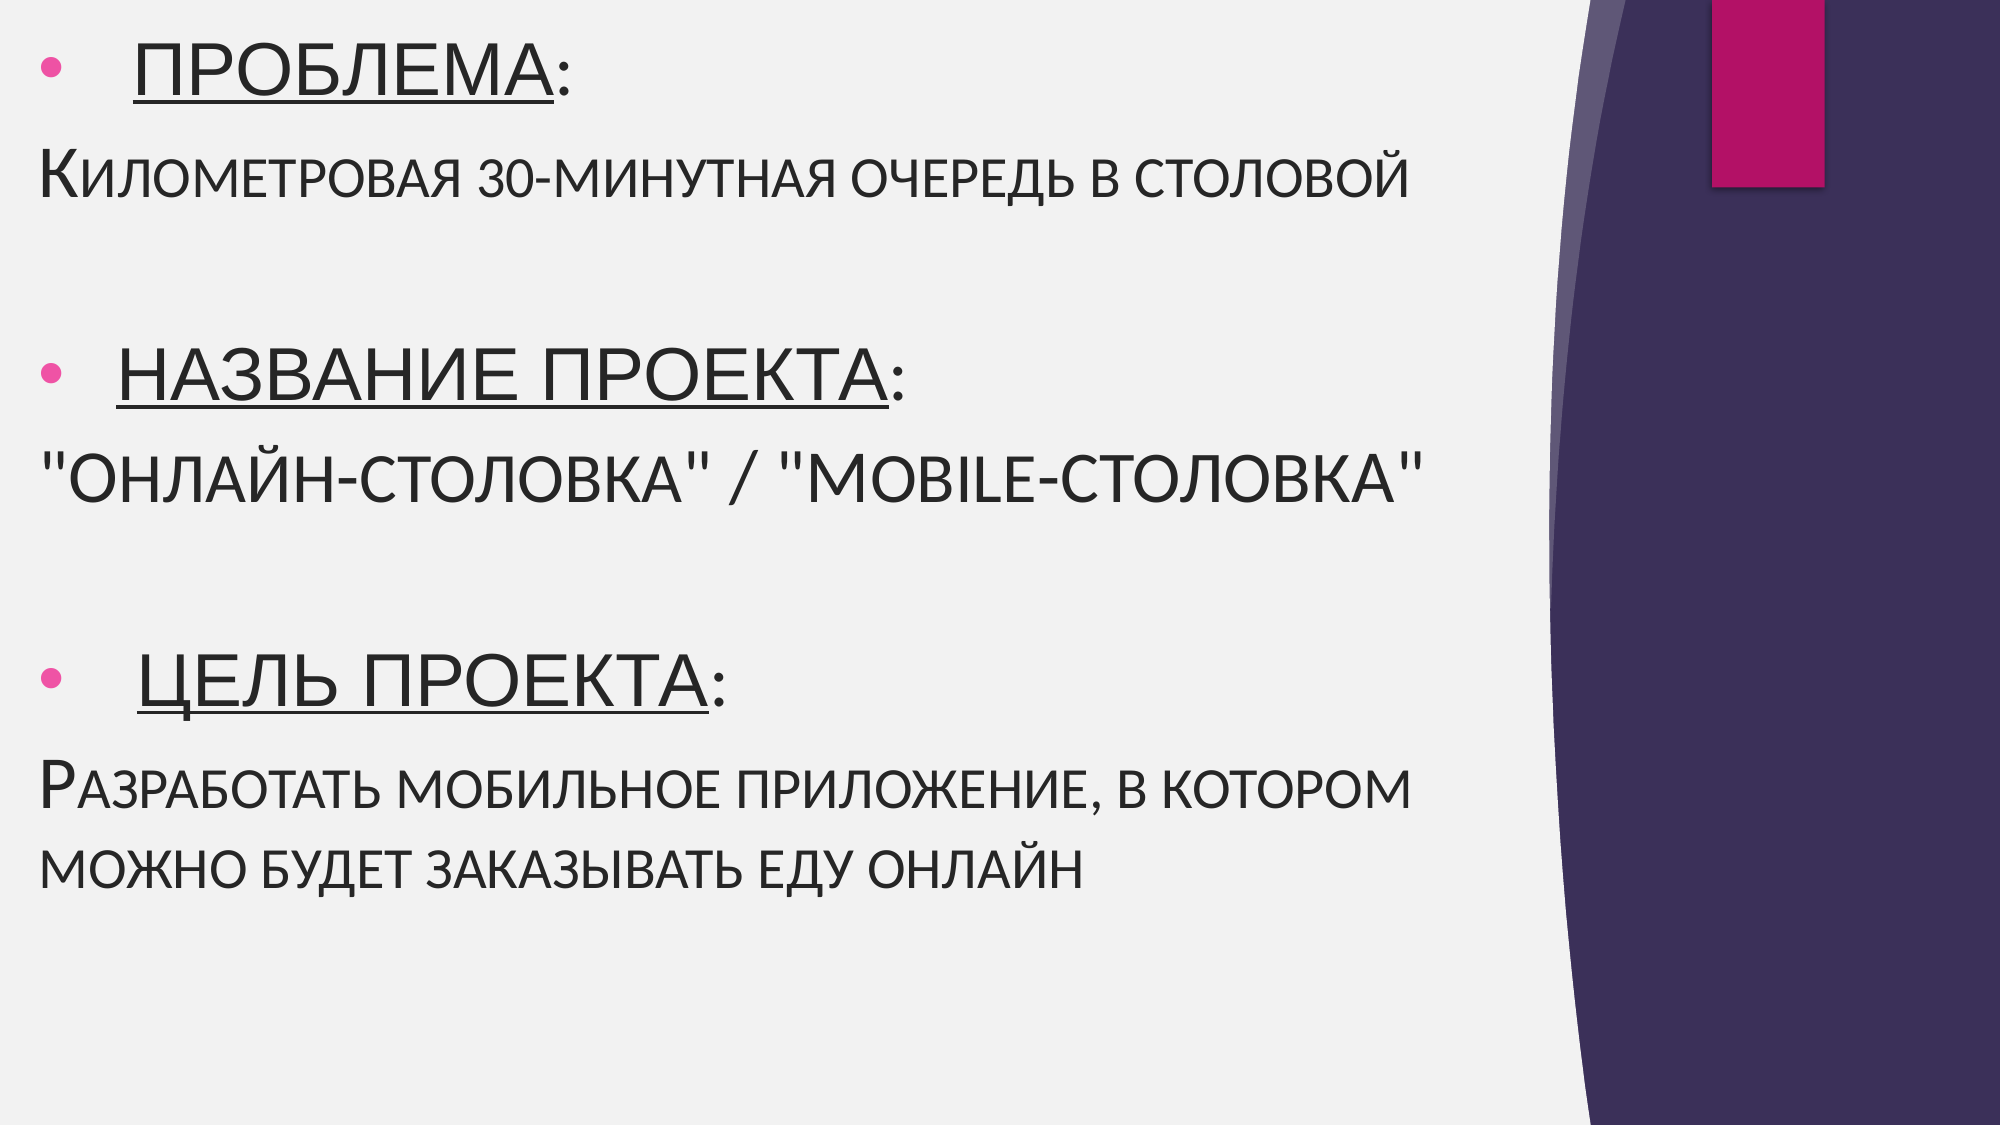

ПРОБЛЕМА:
КИЛОМЕТРОВАЯ 30-МИНУТНАЯ ОЧЕРЕДЬ В СТОЛОВОЙ

 НАЗВАНИЕ ПРОЕКТА:
"ОНЛАЙН-СТОЛОВКА" / "MOBILE-СТОЛОВКА"

  ЦЕЛЬ ПРОЕКТА:
РАЗРАБОТАТЬ МОБИЛЬНОЕ ПРИЛОЖЕНИЕ, В КОТОРОМ МОЖНО БУДЕТ ЗАКАЗЫВАТЬ ЕДУ ОНЛАЙН